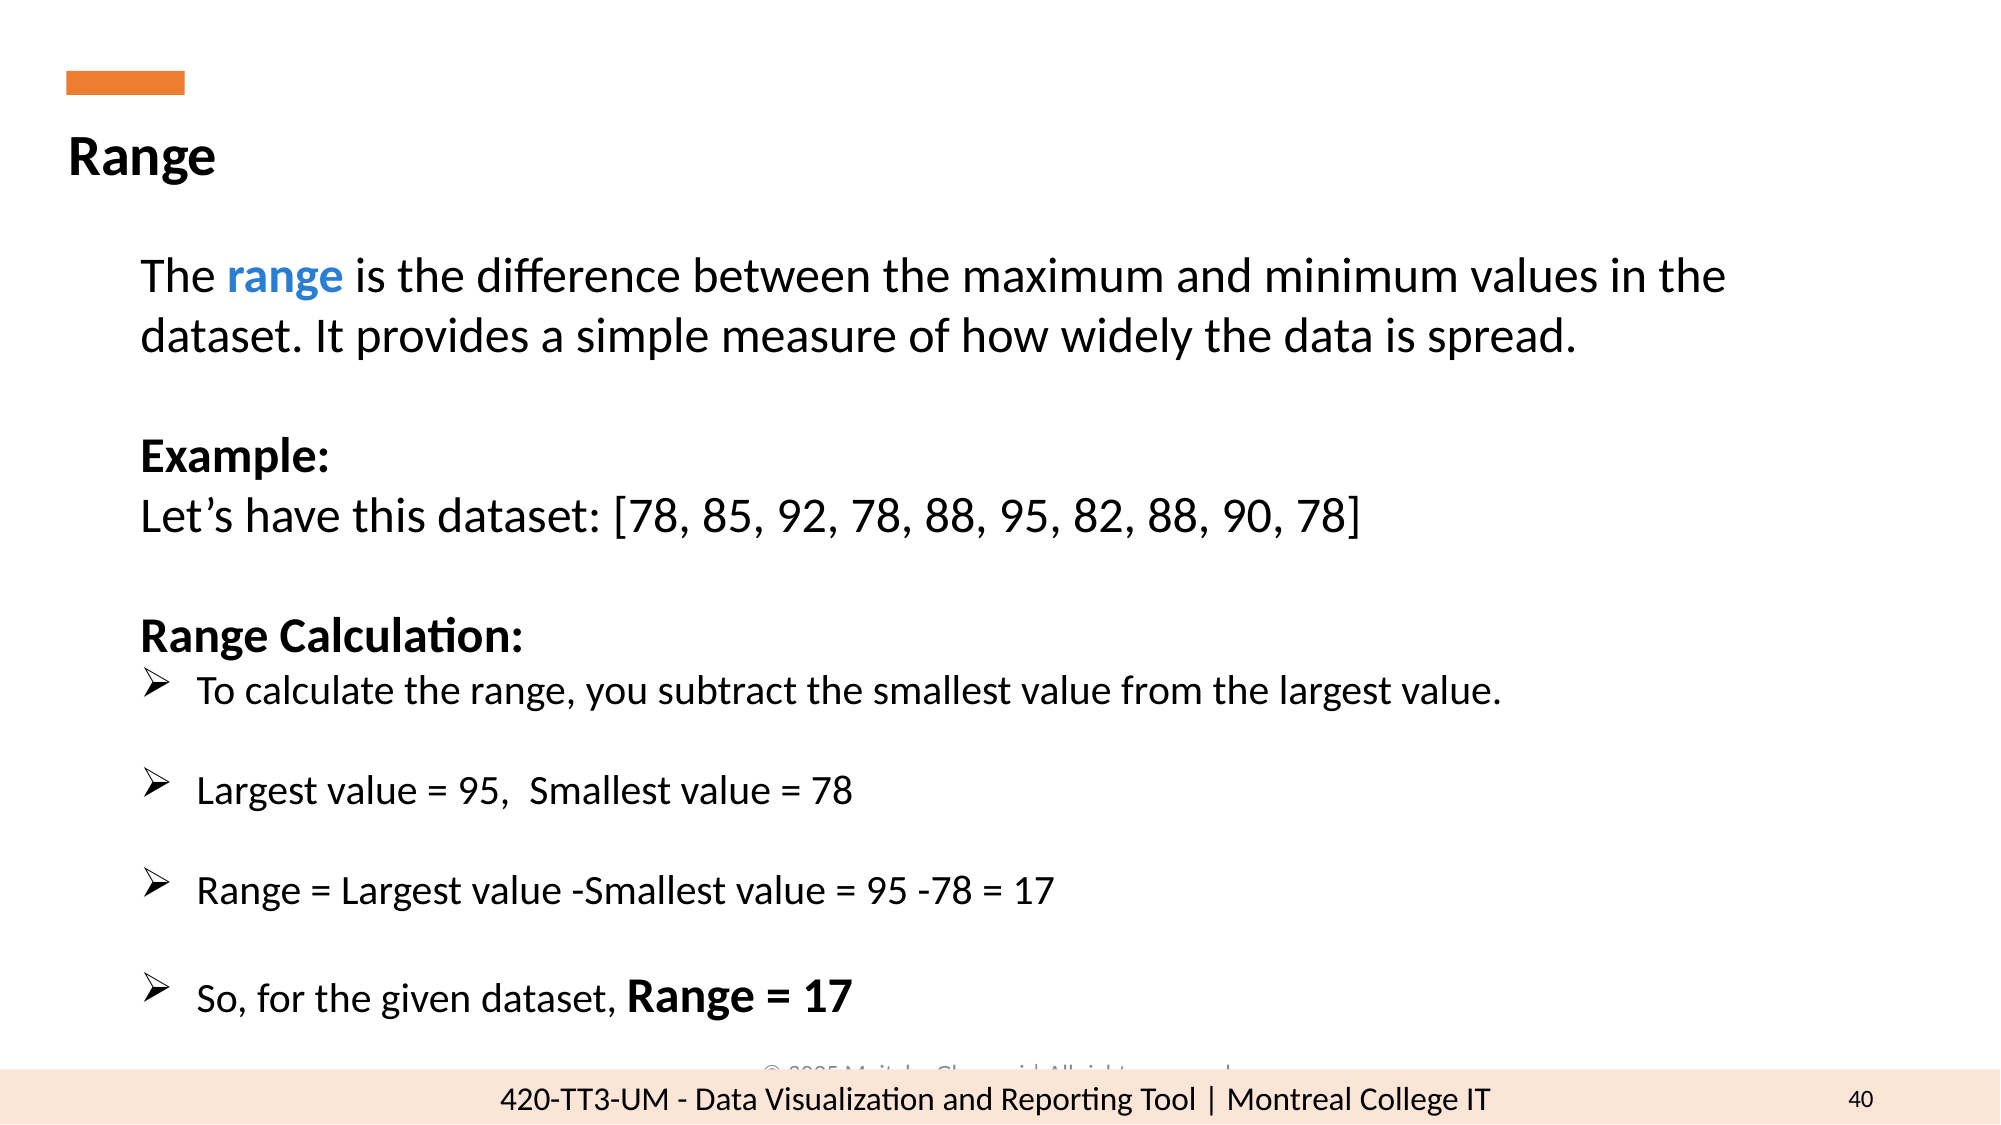

Range
The range is the difference between the maximum and minimum values in the dataset. It provides a simple measure of how widely the data is spread.

Example:
Let’s have this dataset: [78, 85, 92, 78, 88, 95, 82, 88, 90, 78]

Range Calculation:
To calculate the range, you subtract the smallest value from the largest value.

Largest value = 95,  Smallest value = 78

Range = Largest value -Smallest value = 95 -78 = 17

So, for the given dataset, Range = 17
© 2025 Mojtaba Ghasemi | All rights reserved.
40
420-TT3-UM - Data Visualization and Reporting Tool | Montreal College IT